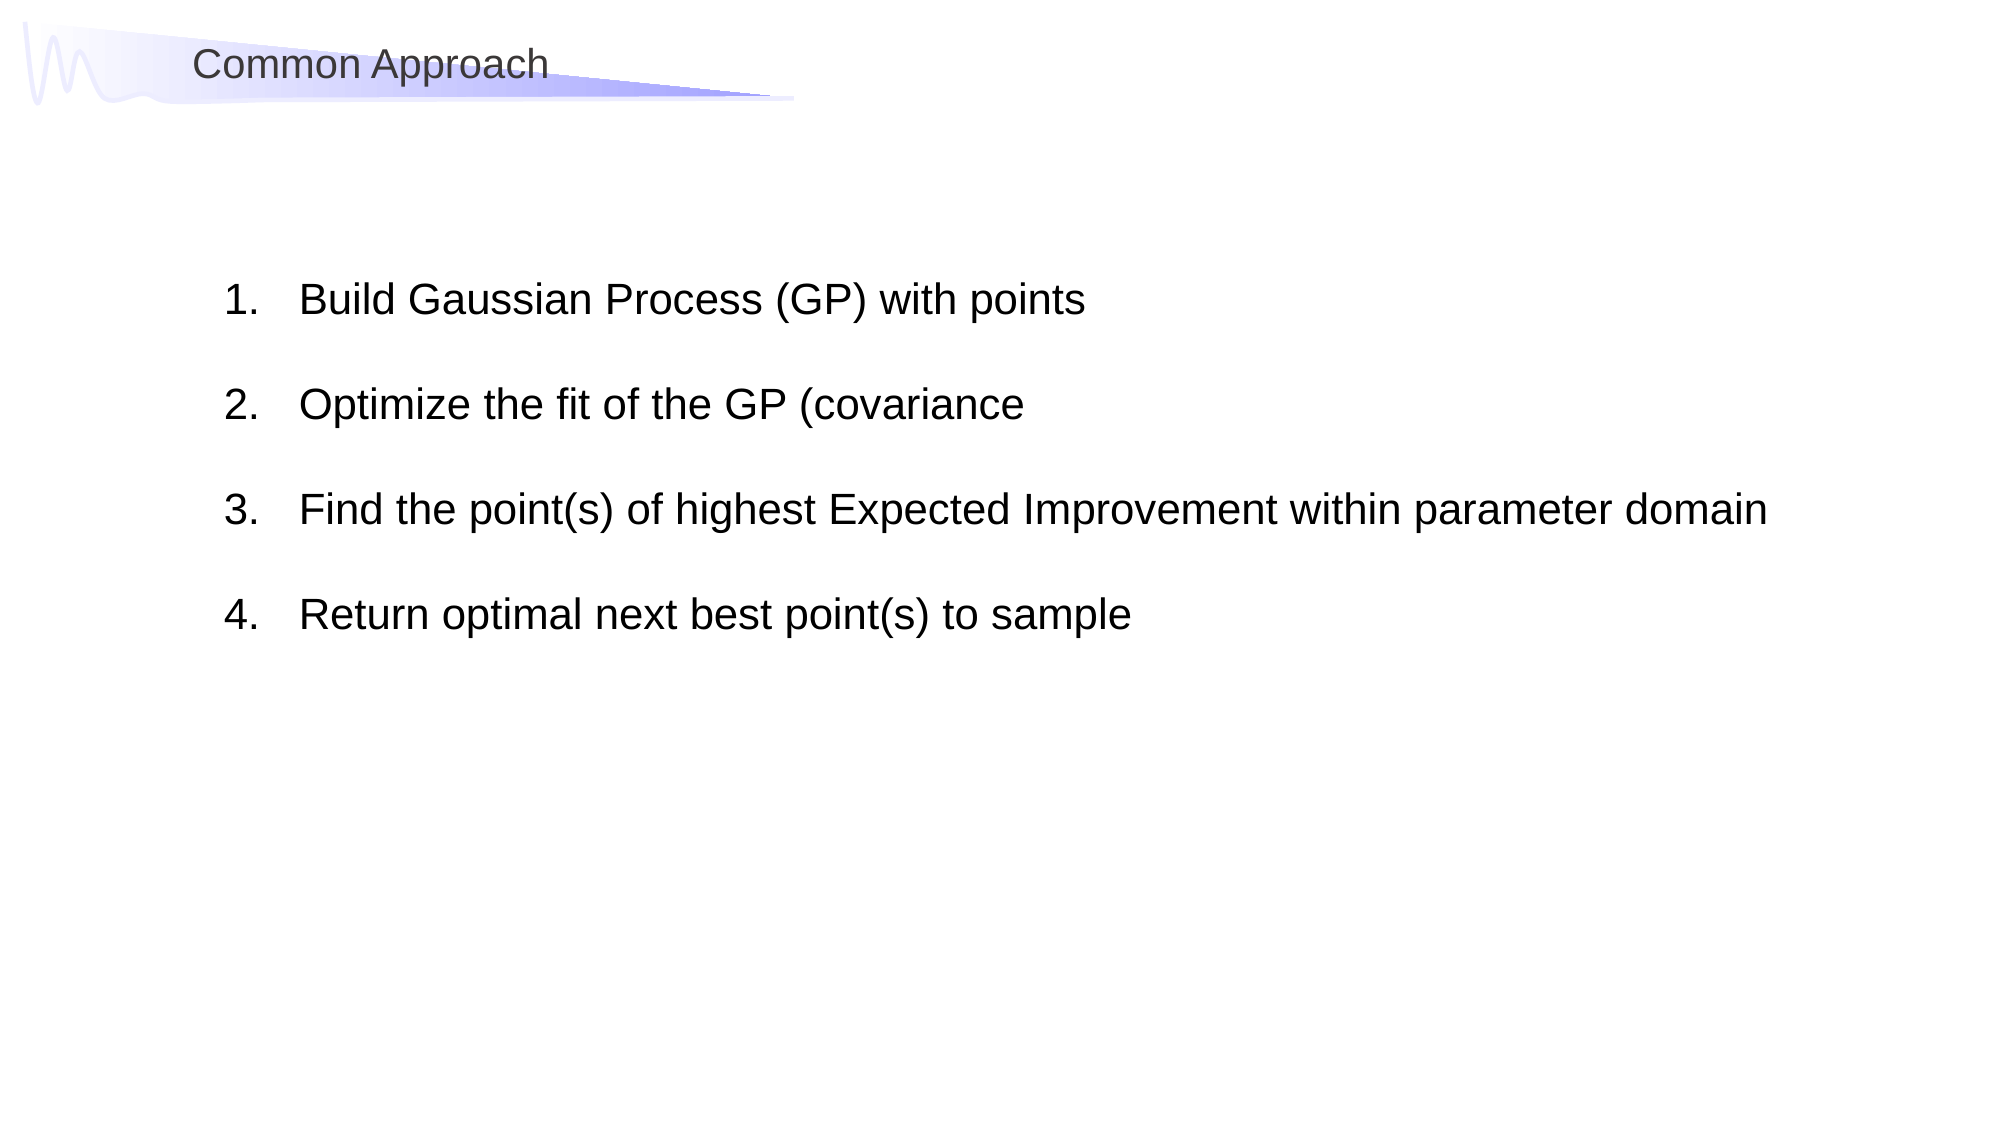

Common Approach
Build Gaussian Process (GP) with points
Optimize the fit of the GP (covariance
Find the point(s) of highest Expected Improvement within parameter domain
Return optimal next best point(s) to sample